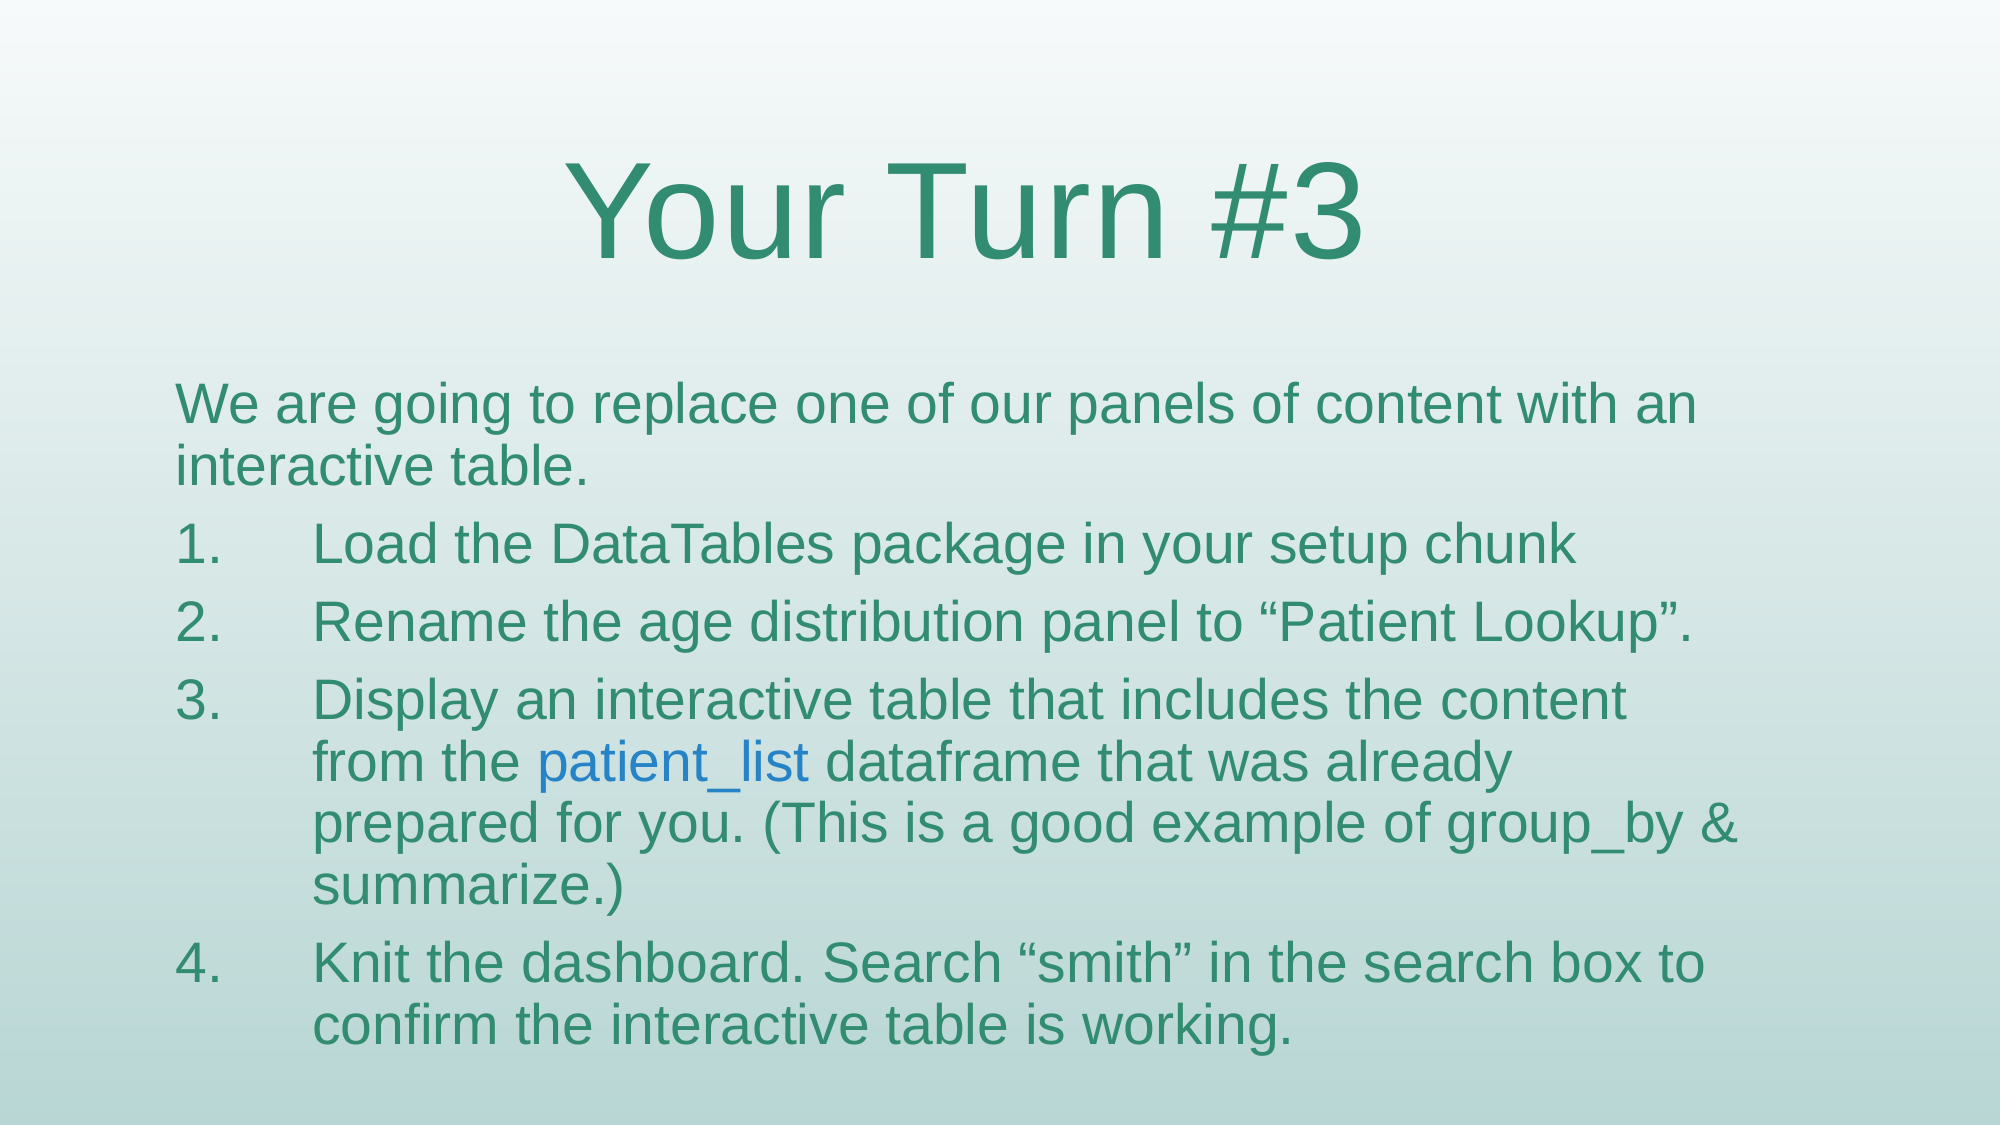

# Your Turn #3
We are going to replace one of our panels of content with an interactive table.
Load the DataTables package in your setup chunk
Rename the age distribution panel to “Patient Lookup”.
Display an interactive table that includes the content from the patient_list dataframe that was already prepared for you. (This is a good example of group_by & summarize.)
Knit the dashboard. Search “smith” in the search box to confirm the interactive table is working.